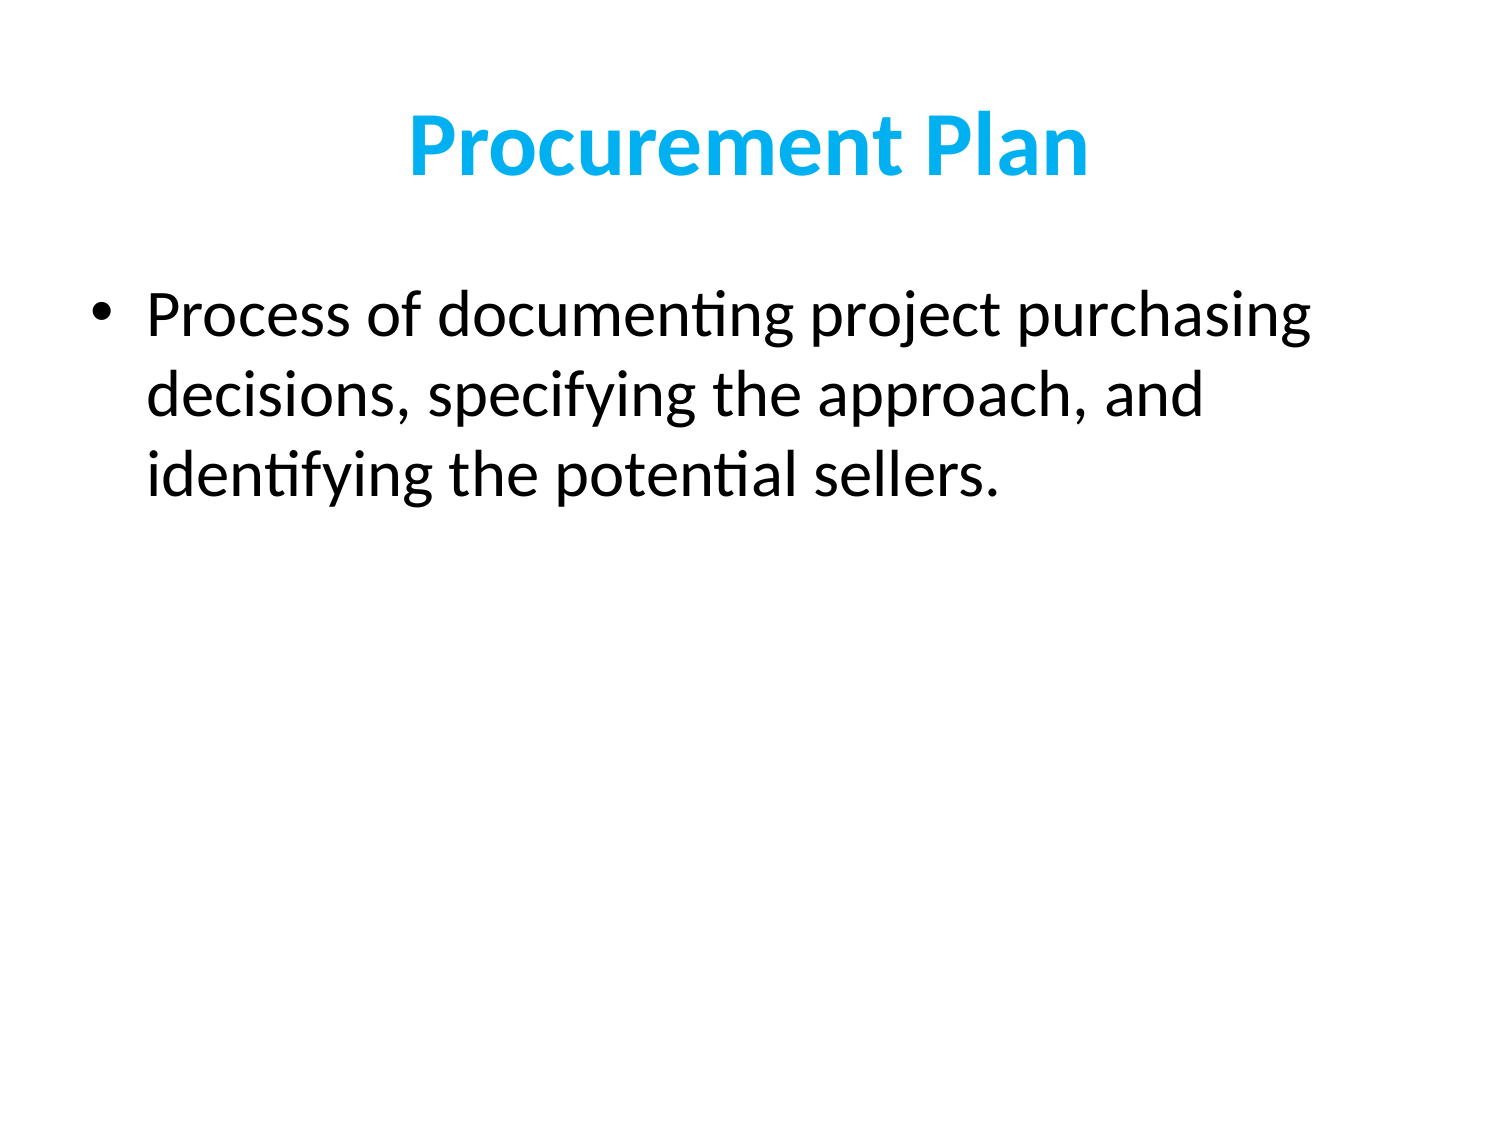

# Procurement Plan
Process of documenting project purchasing decisions, specifying the approach, and identifying the potential sellers.